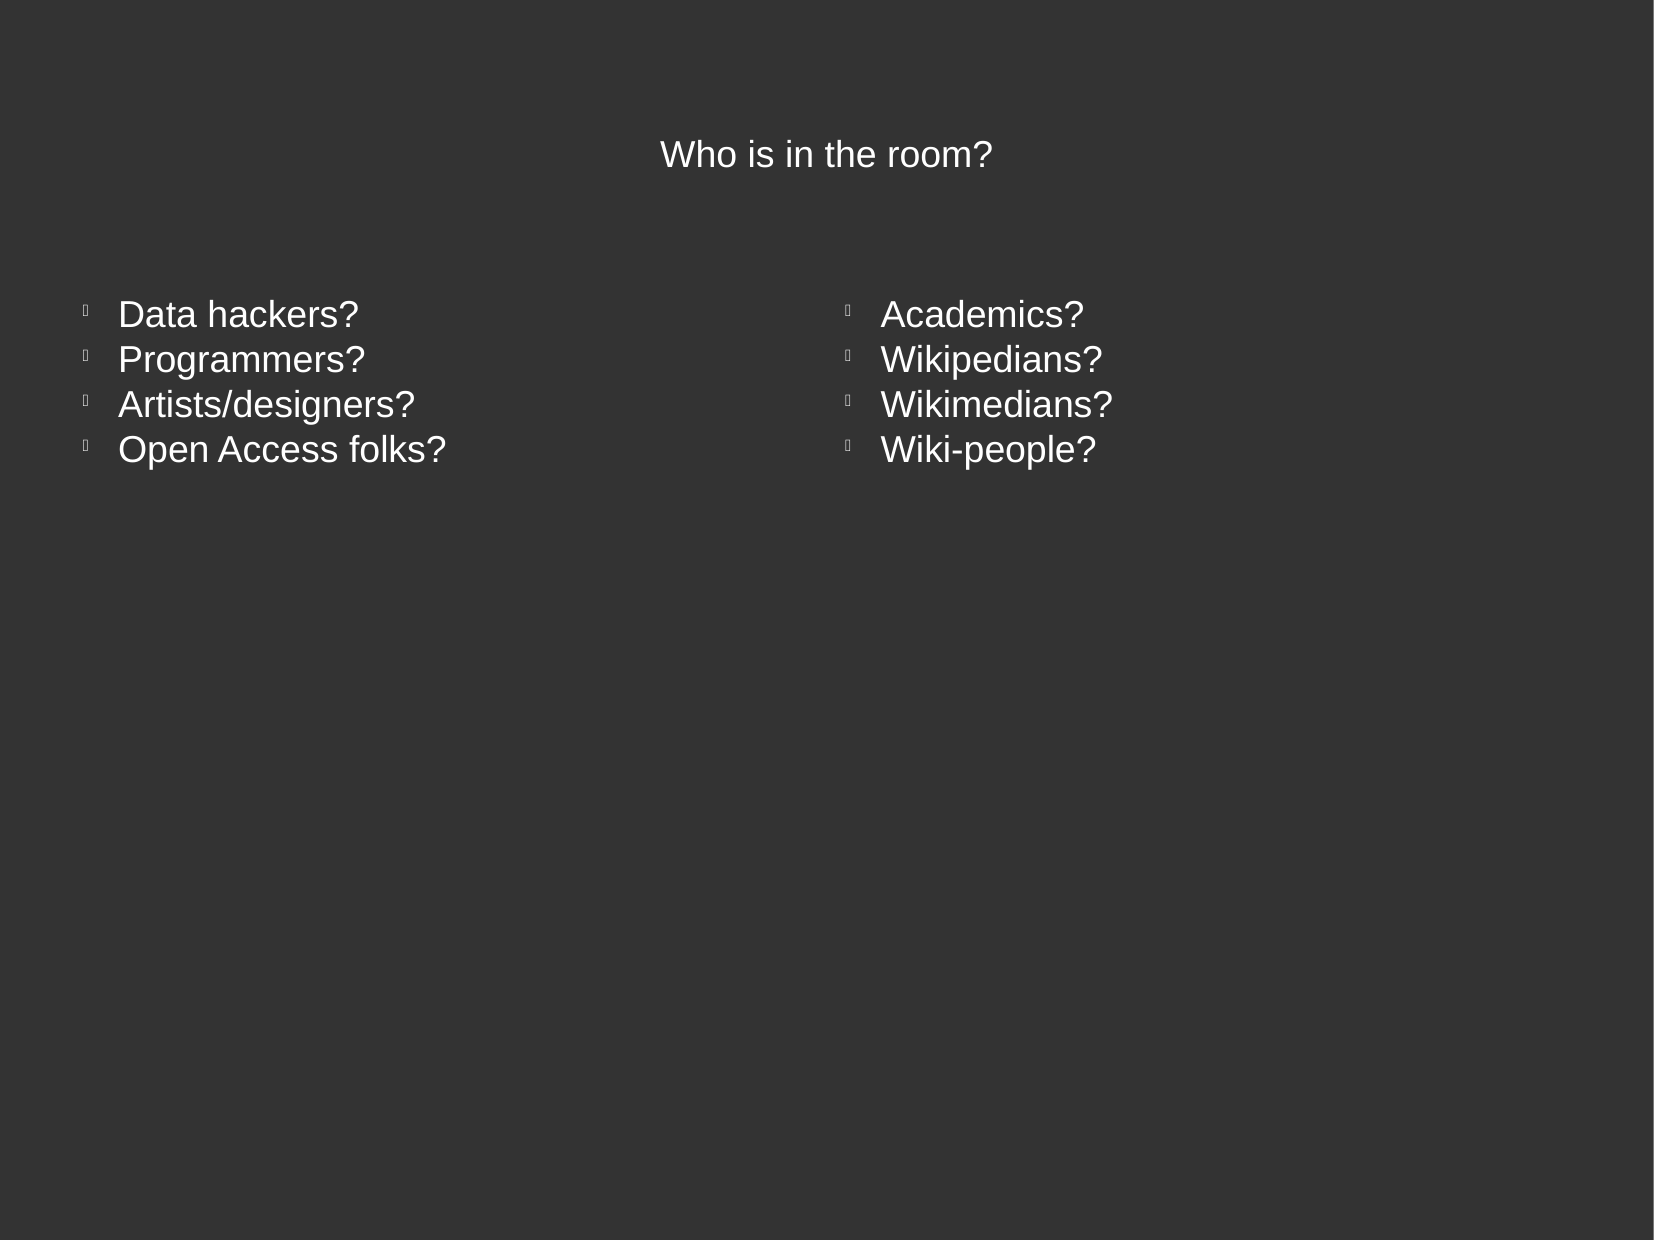

Who is in the room?
Data hackers?
Programmers?
Artists/designers?
Open Access folks?

Academics?
Wikipedians?
Wikimedians?
Wiki-people?